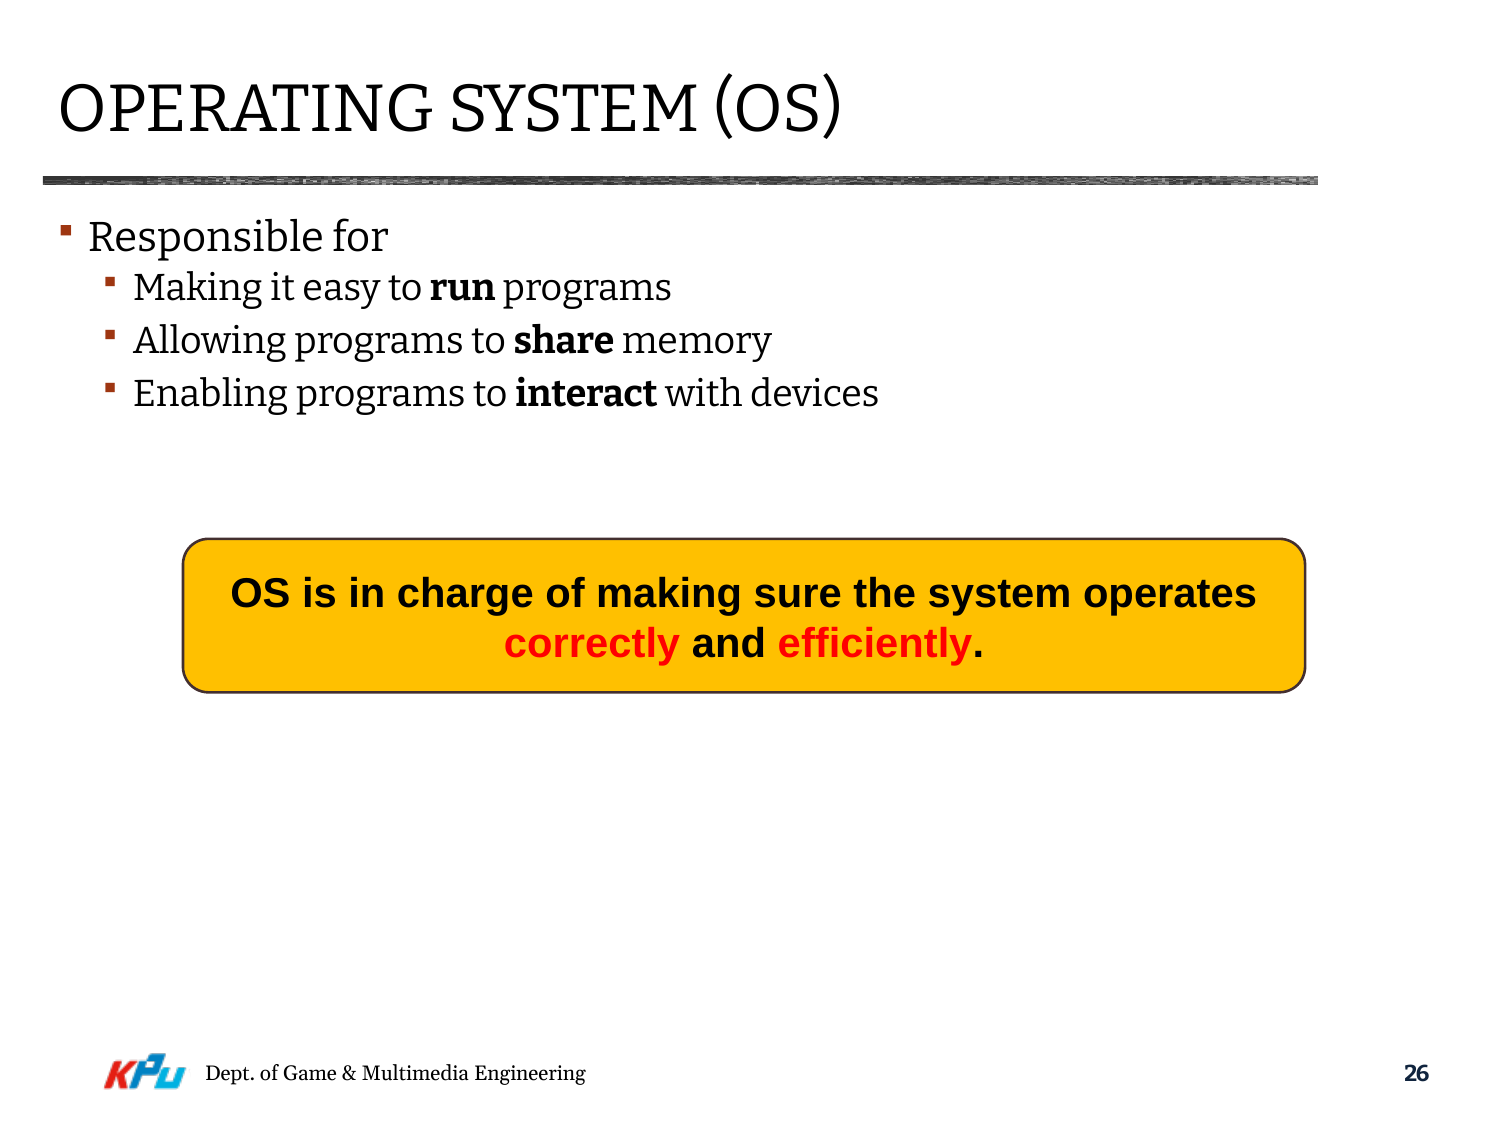

# Operating System (OS)
Responsible for
Making it easy to run programs
Allowing programs to share memory
Enabling programs to interact with devices
OS is in charge of making sure the system operates correctly and efficiently.
Dept. of Game & Multimedia Engineering
26